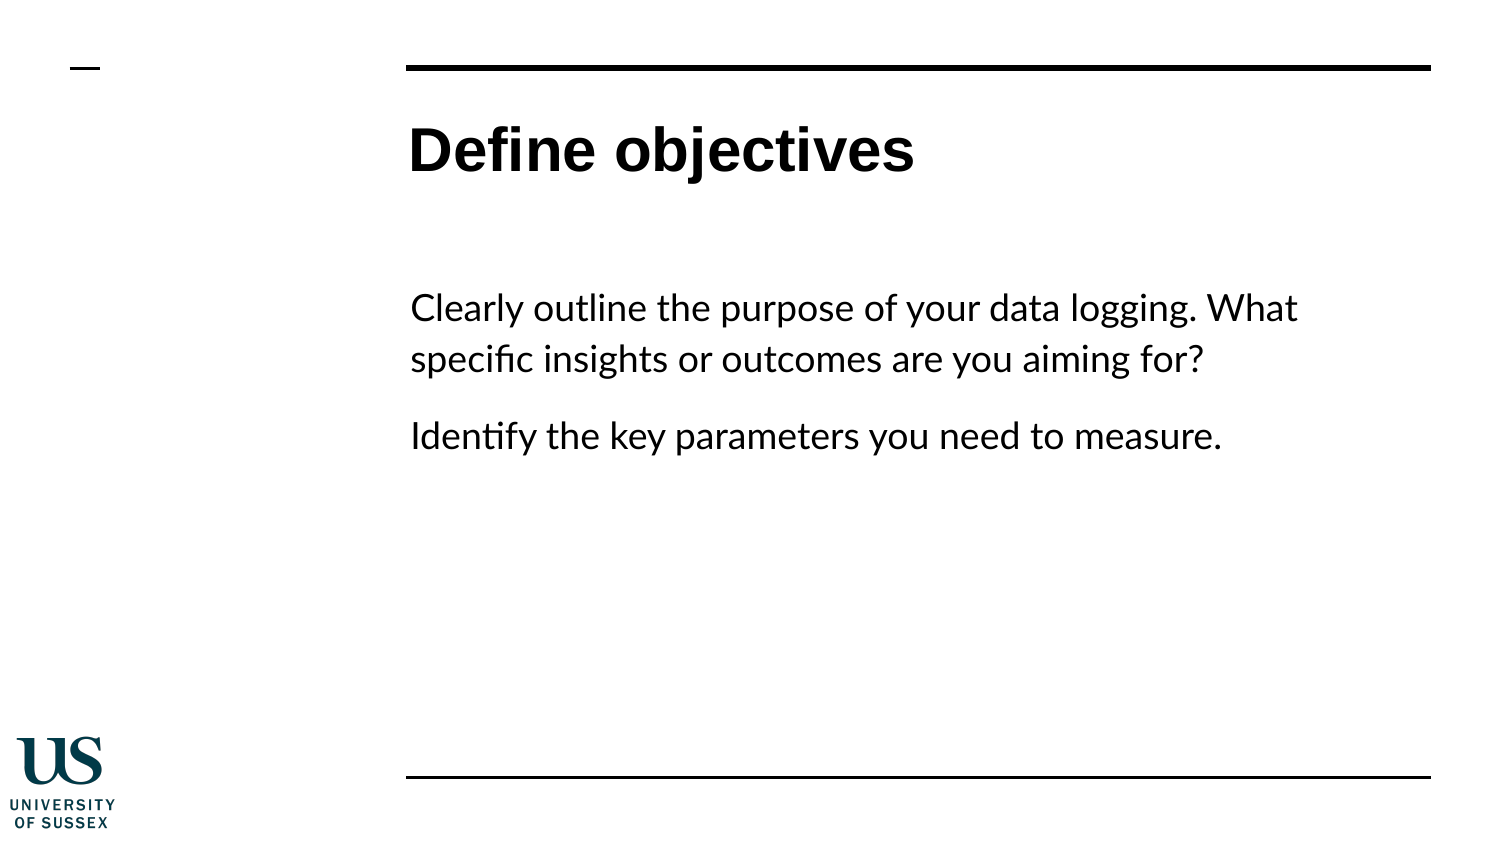

# Define objectives
Clearly outline the purpose of your data logging. What specific insights or outcomes are you aiming for?
Identify the key parameters you need to measure.